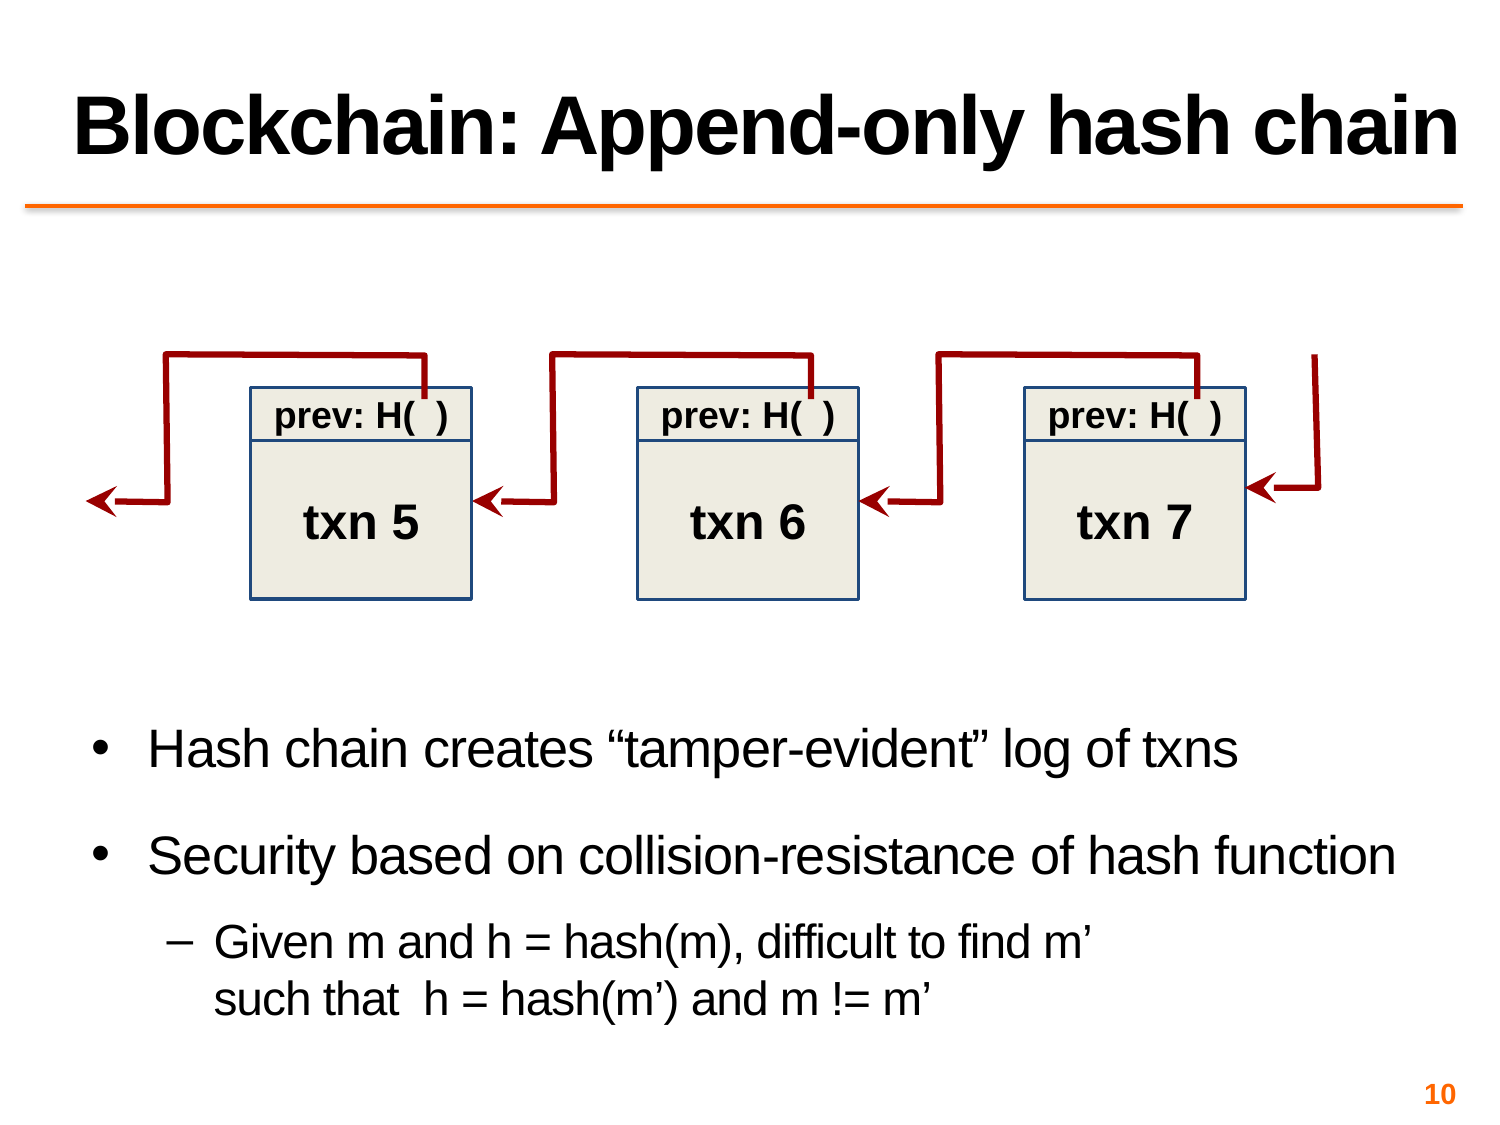

# Blockchain: Append-only hash chain

prev: H(  )
prev: H(  )
prev: H(  )
txn 5
txn 6
txn 7
Hash chain creates “tamper-evident” log of txns
Security based on collision-resistance of hash function
Given m and h = hash(m), difficult to find m’                          such that  h = hash(m’) and m != m’
10